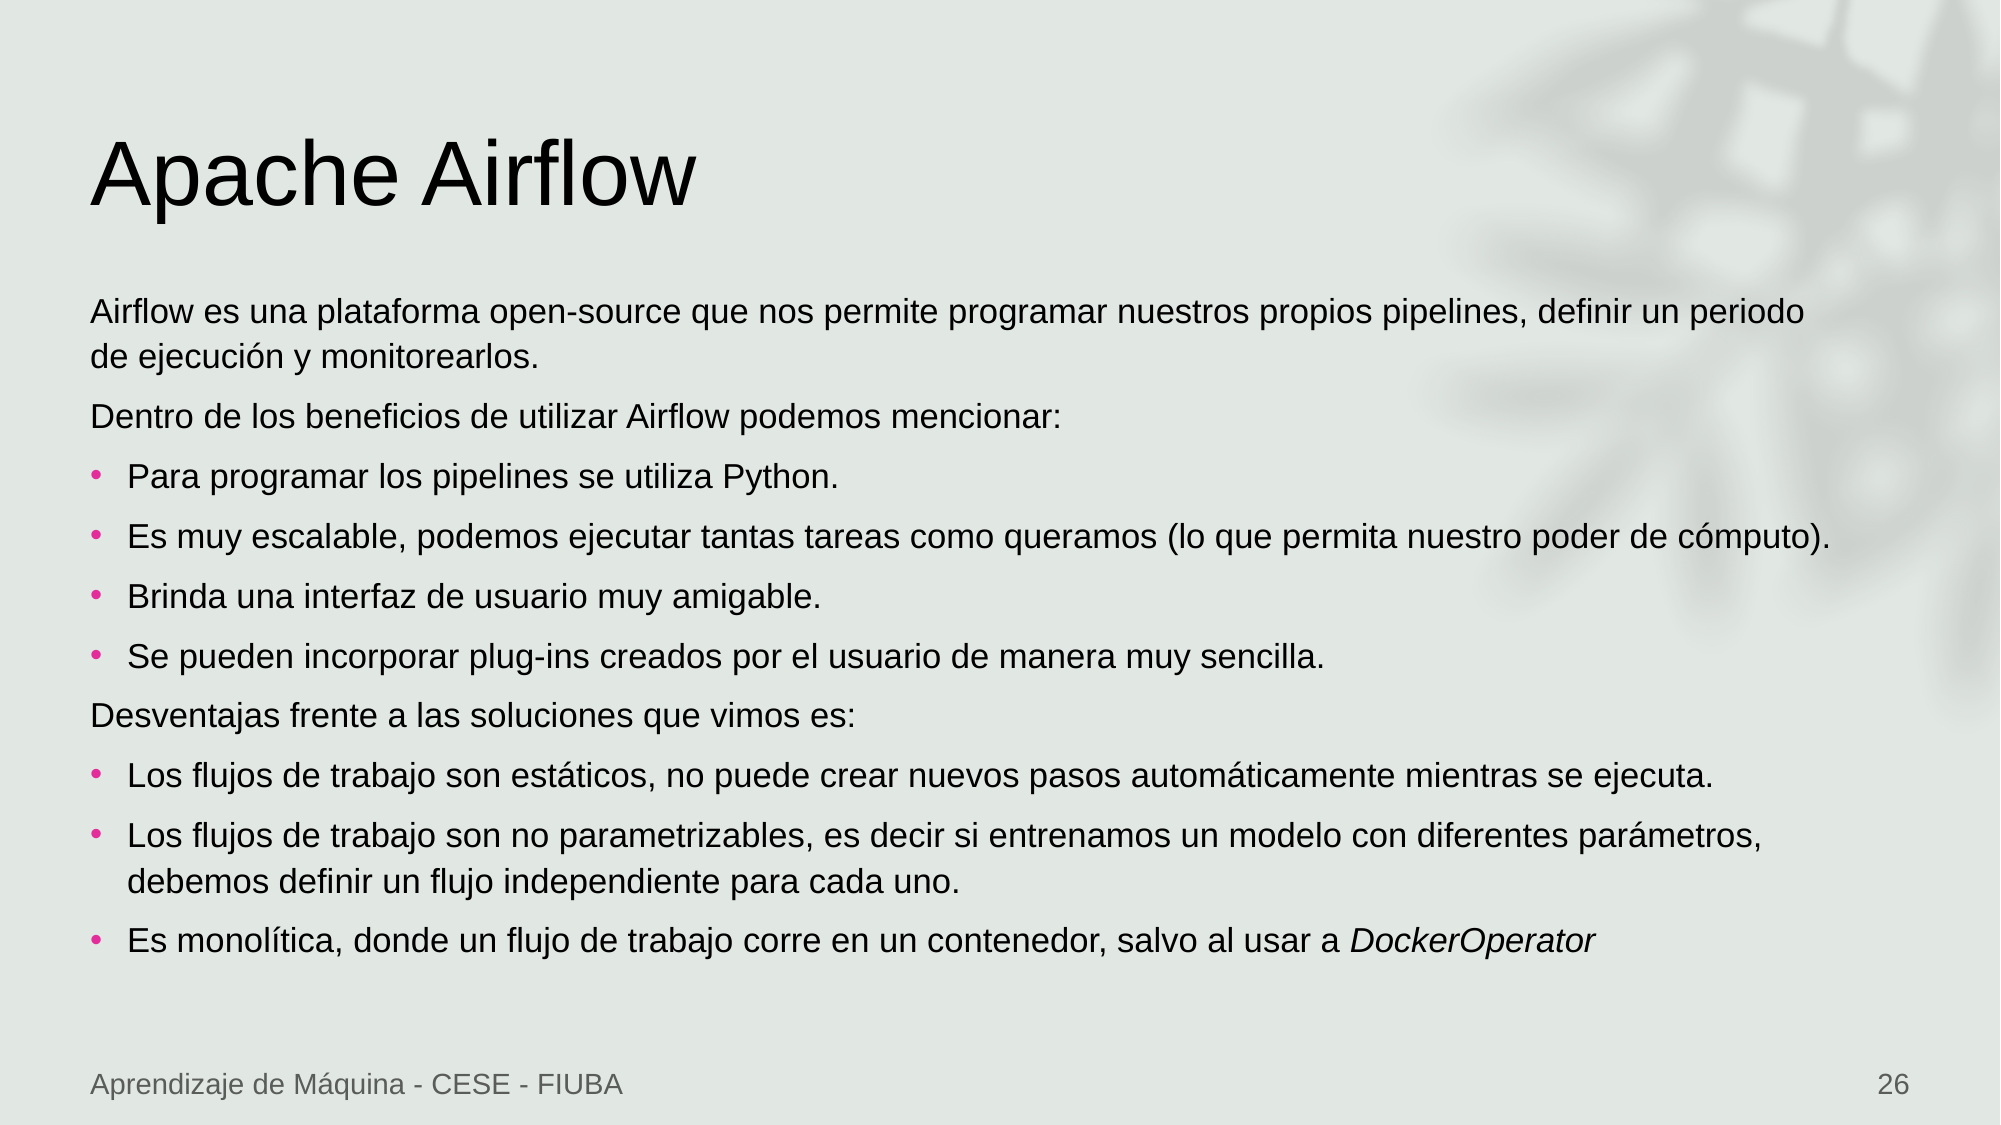

# Apache Airflow
Airflow es una plataforma open-source que nos permite programar nuestros propios pipelines, definir un periodo de ejecución y monitorearlos.
Dentro de los beneficios de utilizar Airflow podemos mencionar:
Para programar los pipelines se utiliza Python.
Es muy escalable, podemos ejecutar tantas tareas como queramos (lo que permita nuestro poder de cómputo).
Brinda una interfaz de usuario muy amigable.
Se pueden incorporar plug-ins creados por el usuario de manera muy sencilla.
Desventajas frente a las soluciones que vimos es:
Los flujos de trabajo son estáticos, no puede crear nuevos pasos automáticamente mientras se ejecuta.
Los flujos de trabajo son no parametrizables, es decir si entrenamos un modelo con diferentes parámetros, debemos definir un flujo independiente para cada uno.
Es monolítica, donde un flujo de trabajo corre en un contenedor, salvo al usar a DockerOperator
Aprendizaje de Máquina - CESE - FIUBA
26